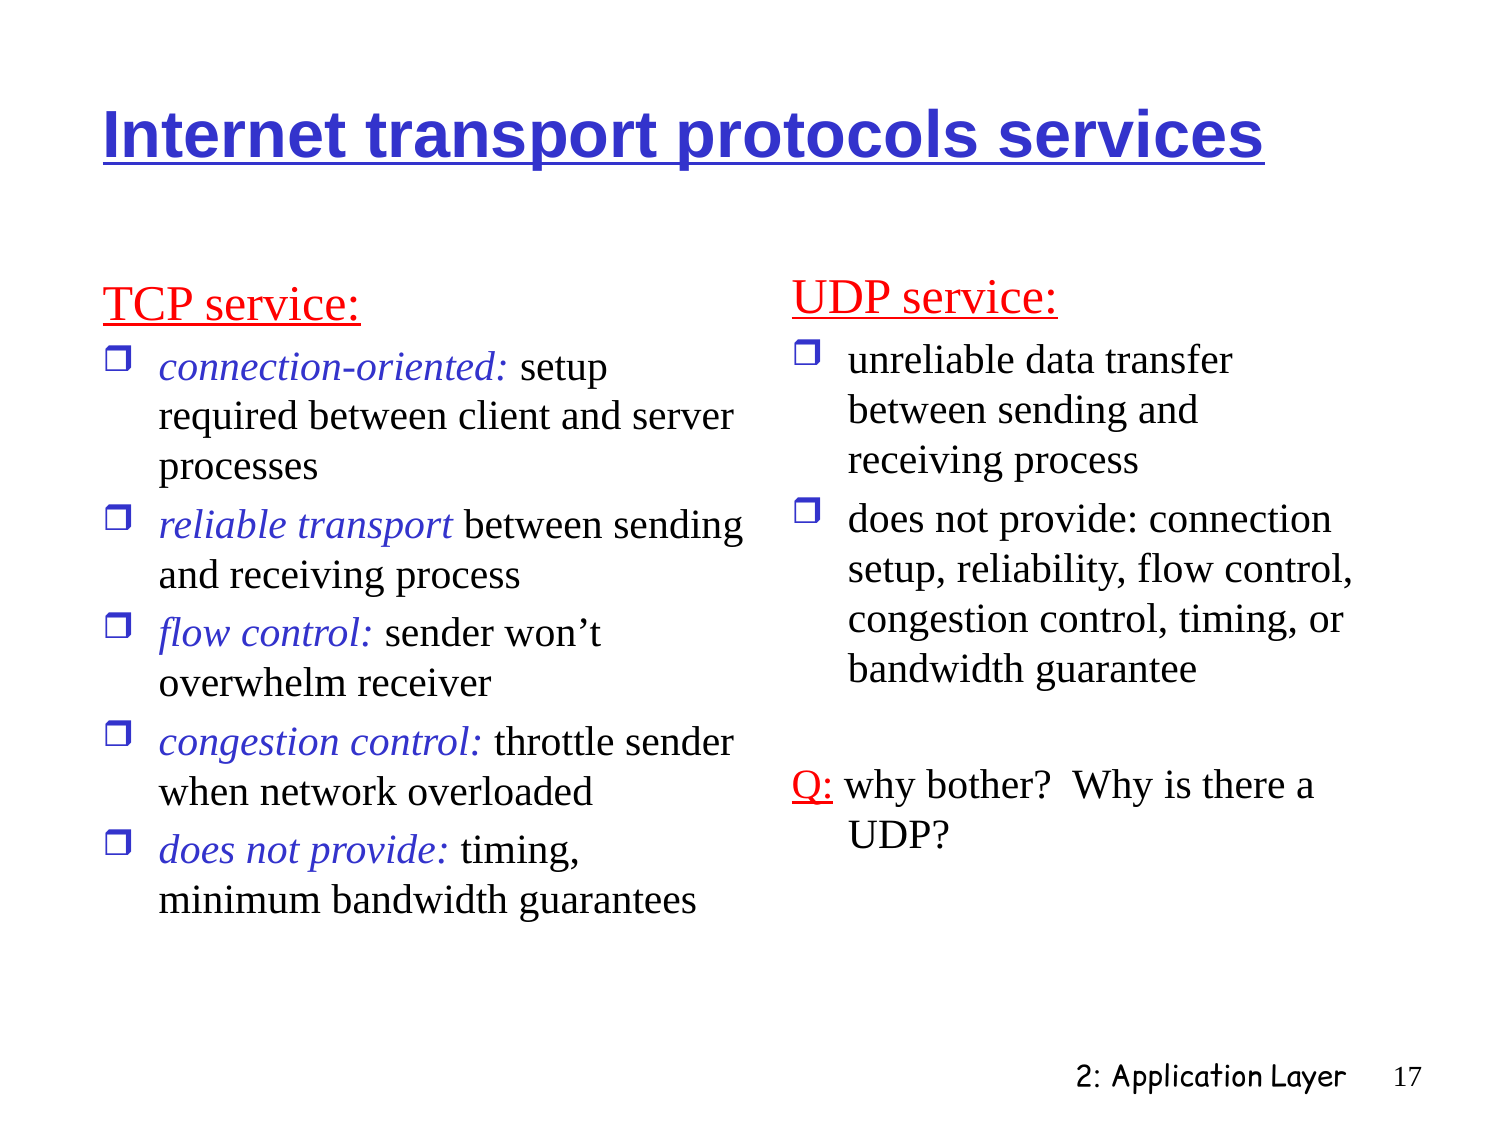

# Internet transport protocols services
UDP service:
unreliable data transfer between sending and receiving process
does not provide: connection setup, reliability, flow control, congestion control, timing, or bandwidth guarantee

Q: why bother?  Why is there a UDP?
TCP service:
connection-oriented: setup required between client and server processes
reliable transport between sending and receiving process
flow control: sender won’t overwhelm receiver
congestion control: throttle sender when network overloaded
does not provide: timing, minimum bandwidth guarantees
2: Application Layer
17